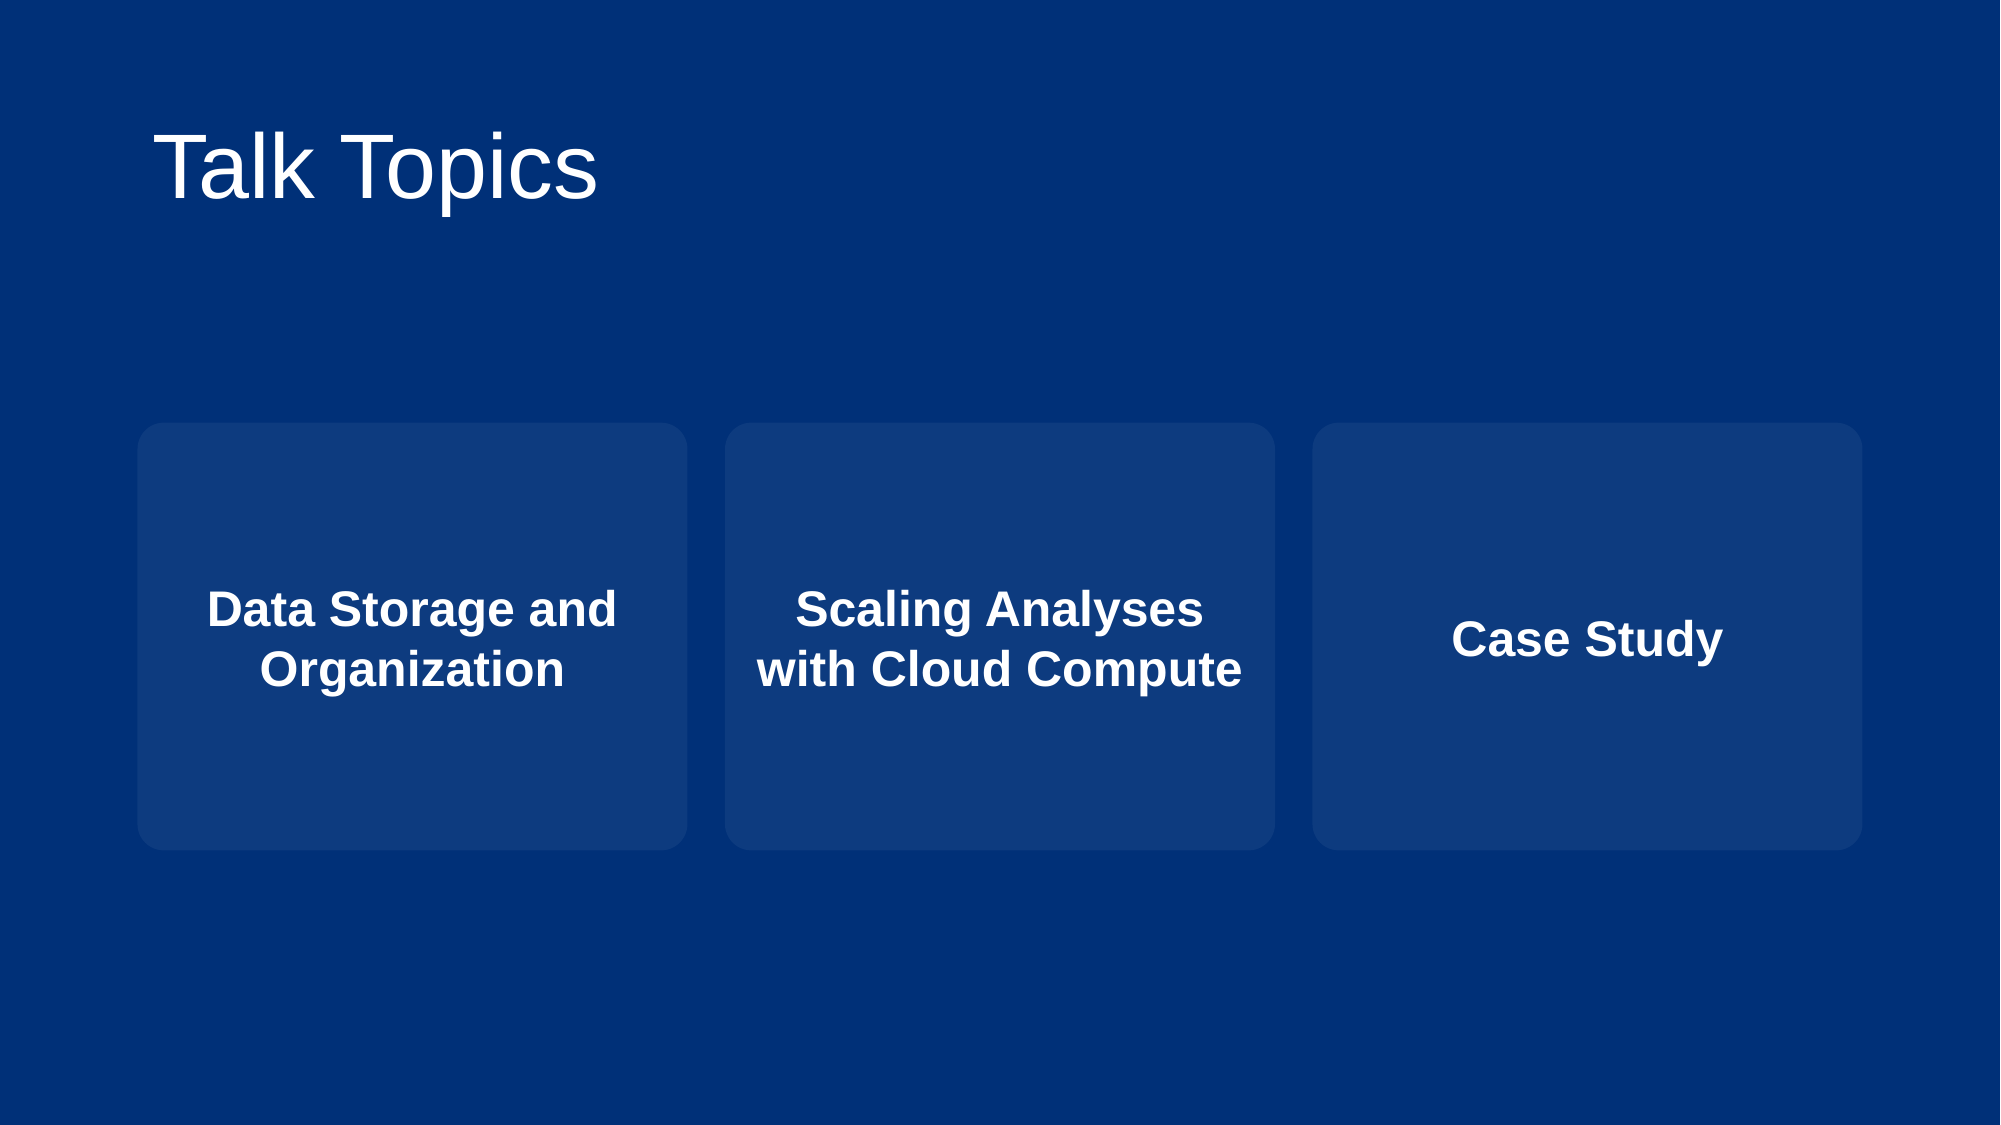

# Talk Topics
Data Storage and Organization
Scaling Analyses with Cloud Compute
Case Study